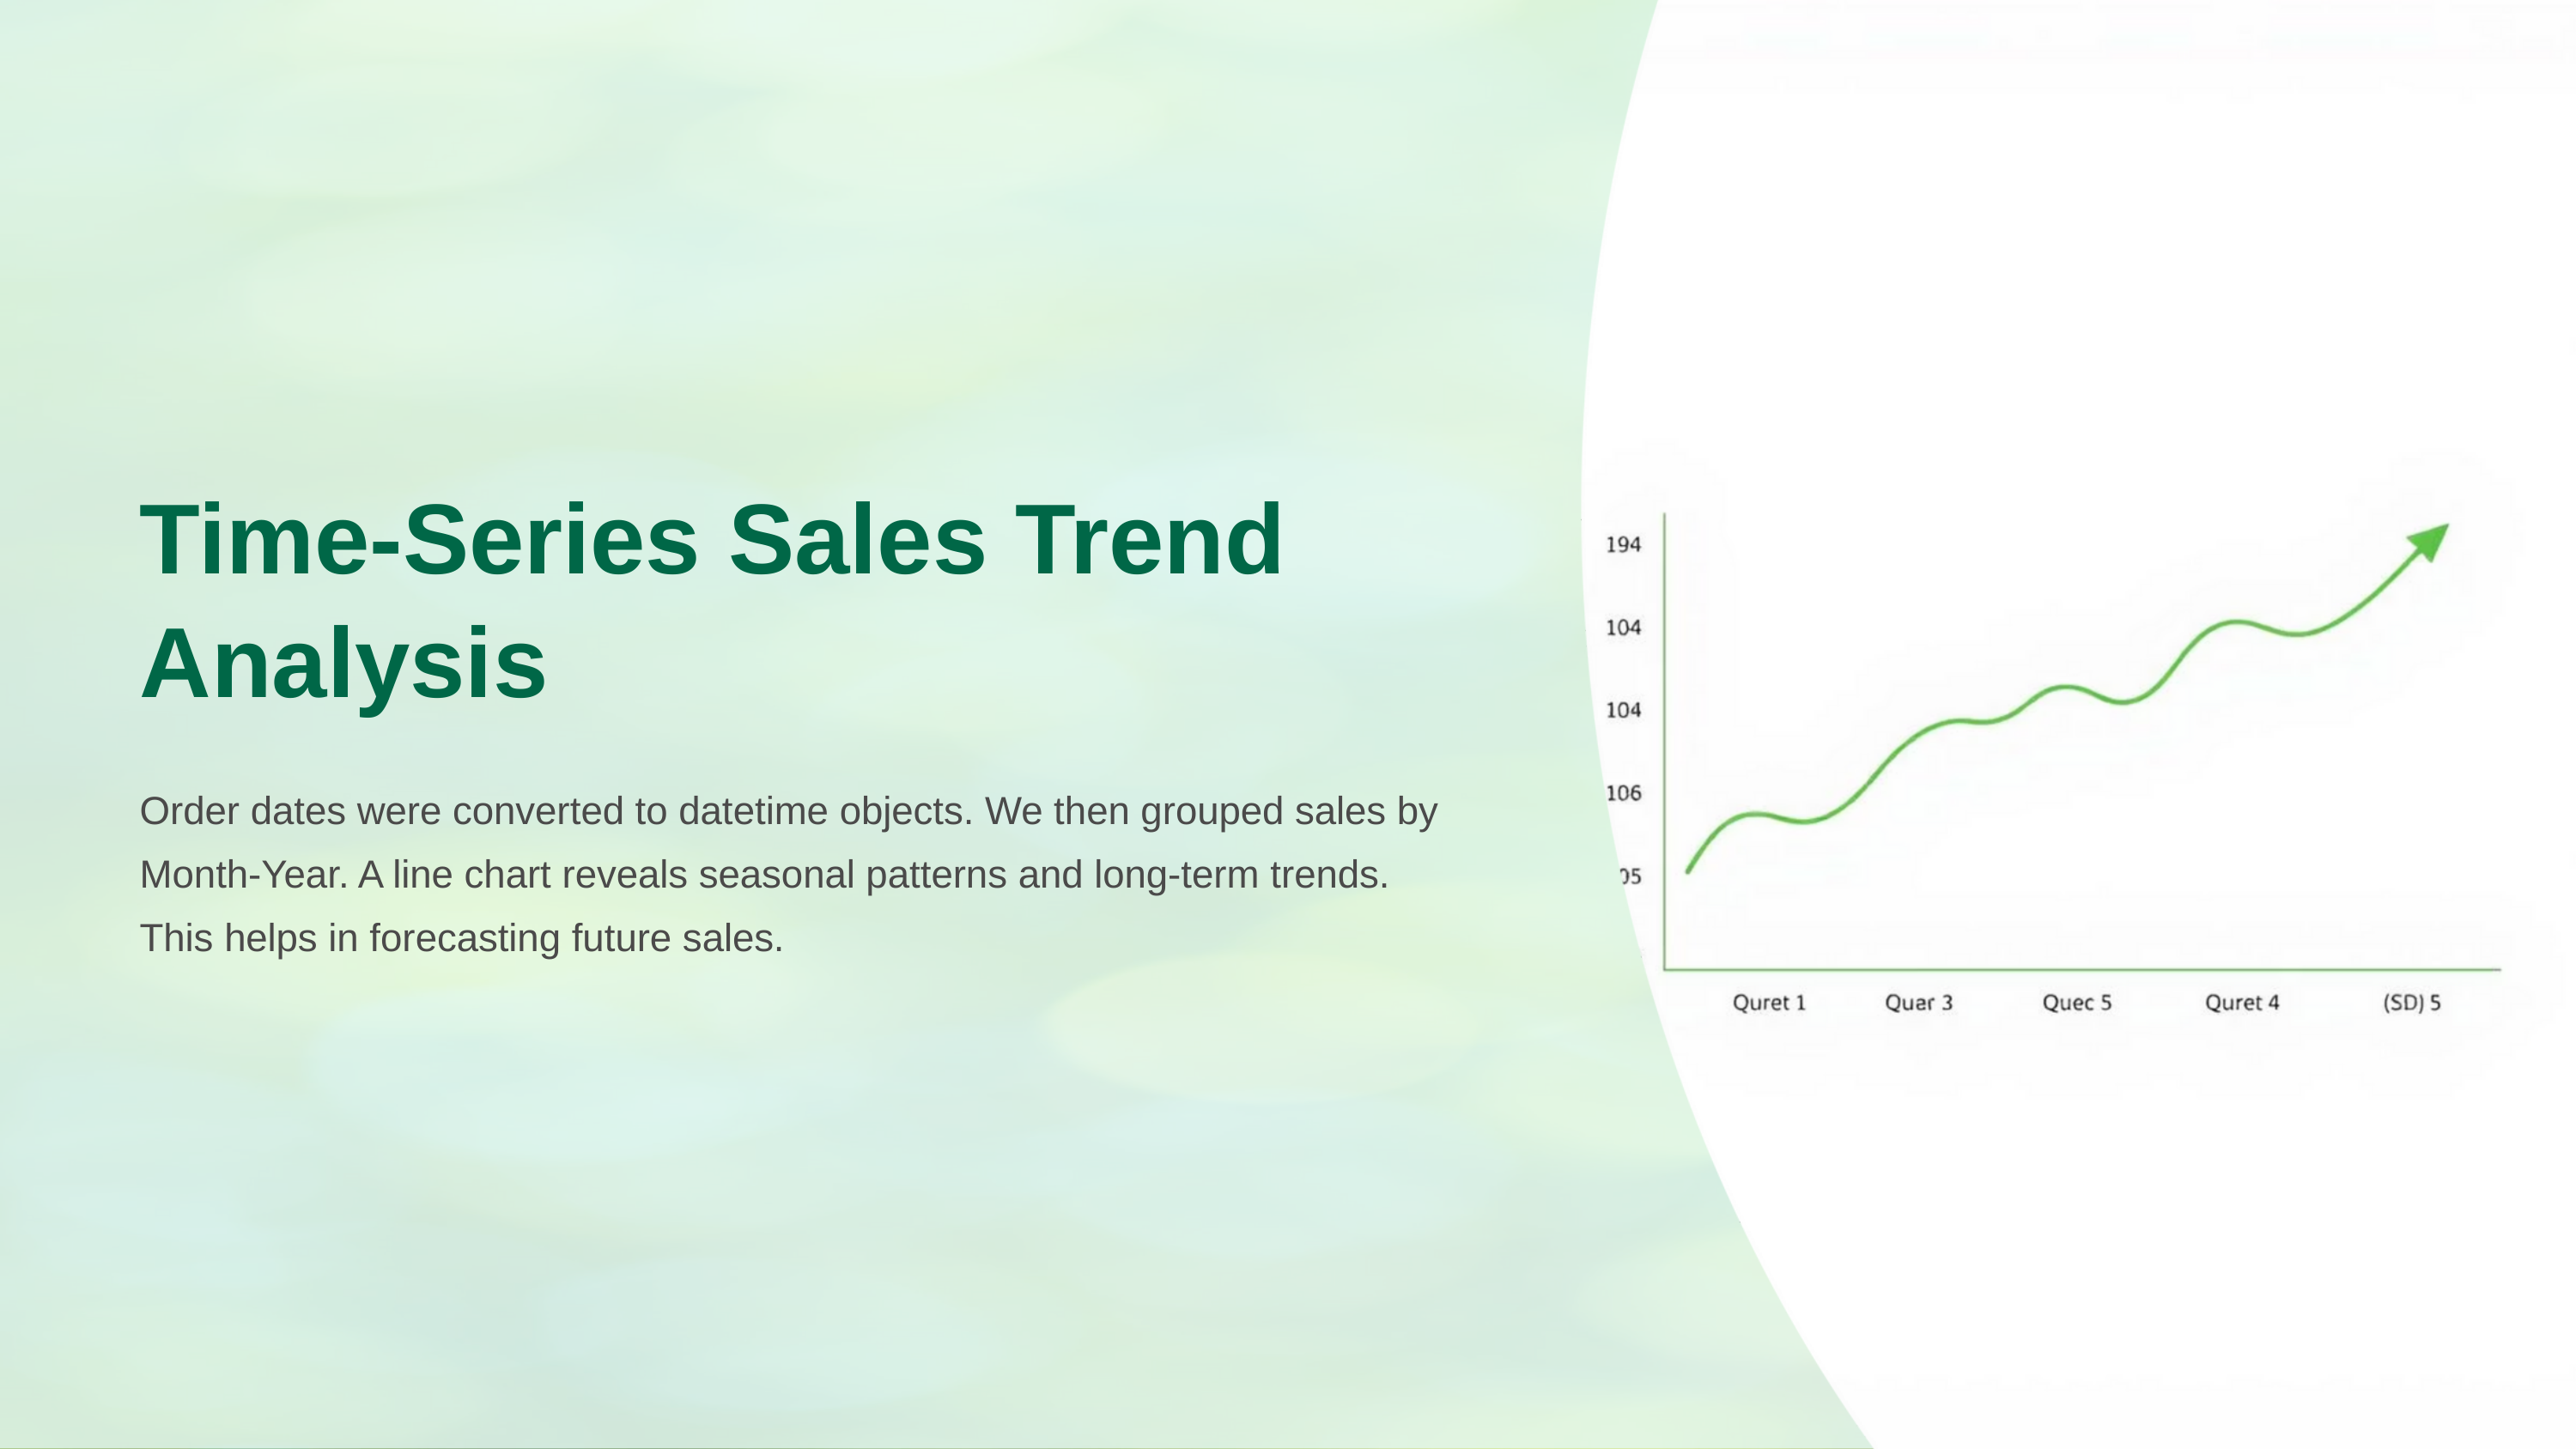

Time-Series Sales Trend Analysis
Order dates were converted to datetime objects. We then grouped sales by Month-Year. A line chart reveals seasonal patterns and long-term trends. This helps in forecasting future sales.